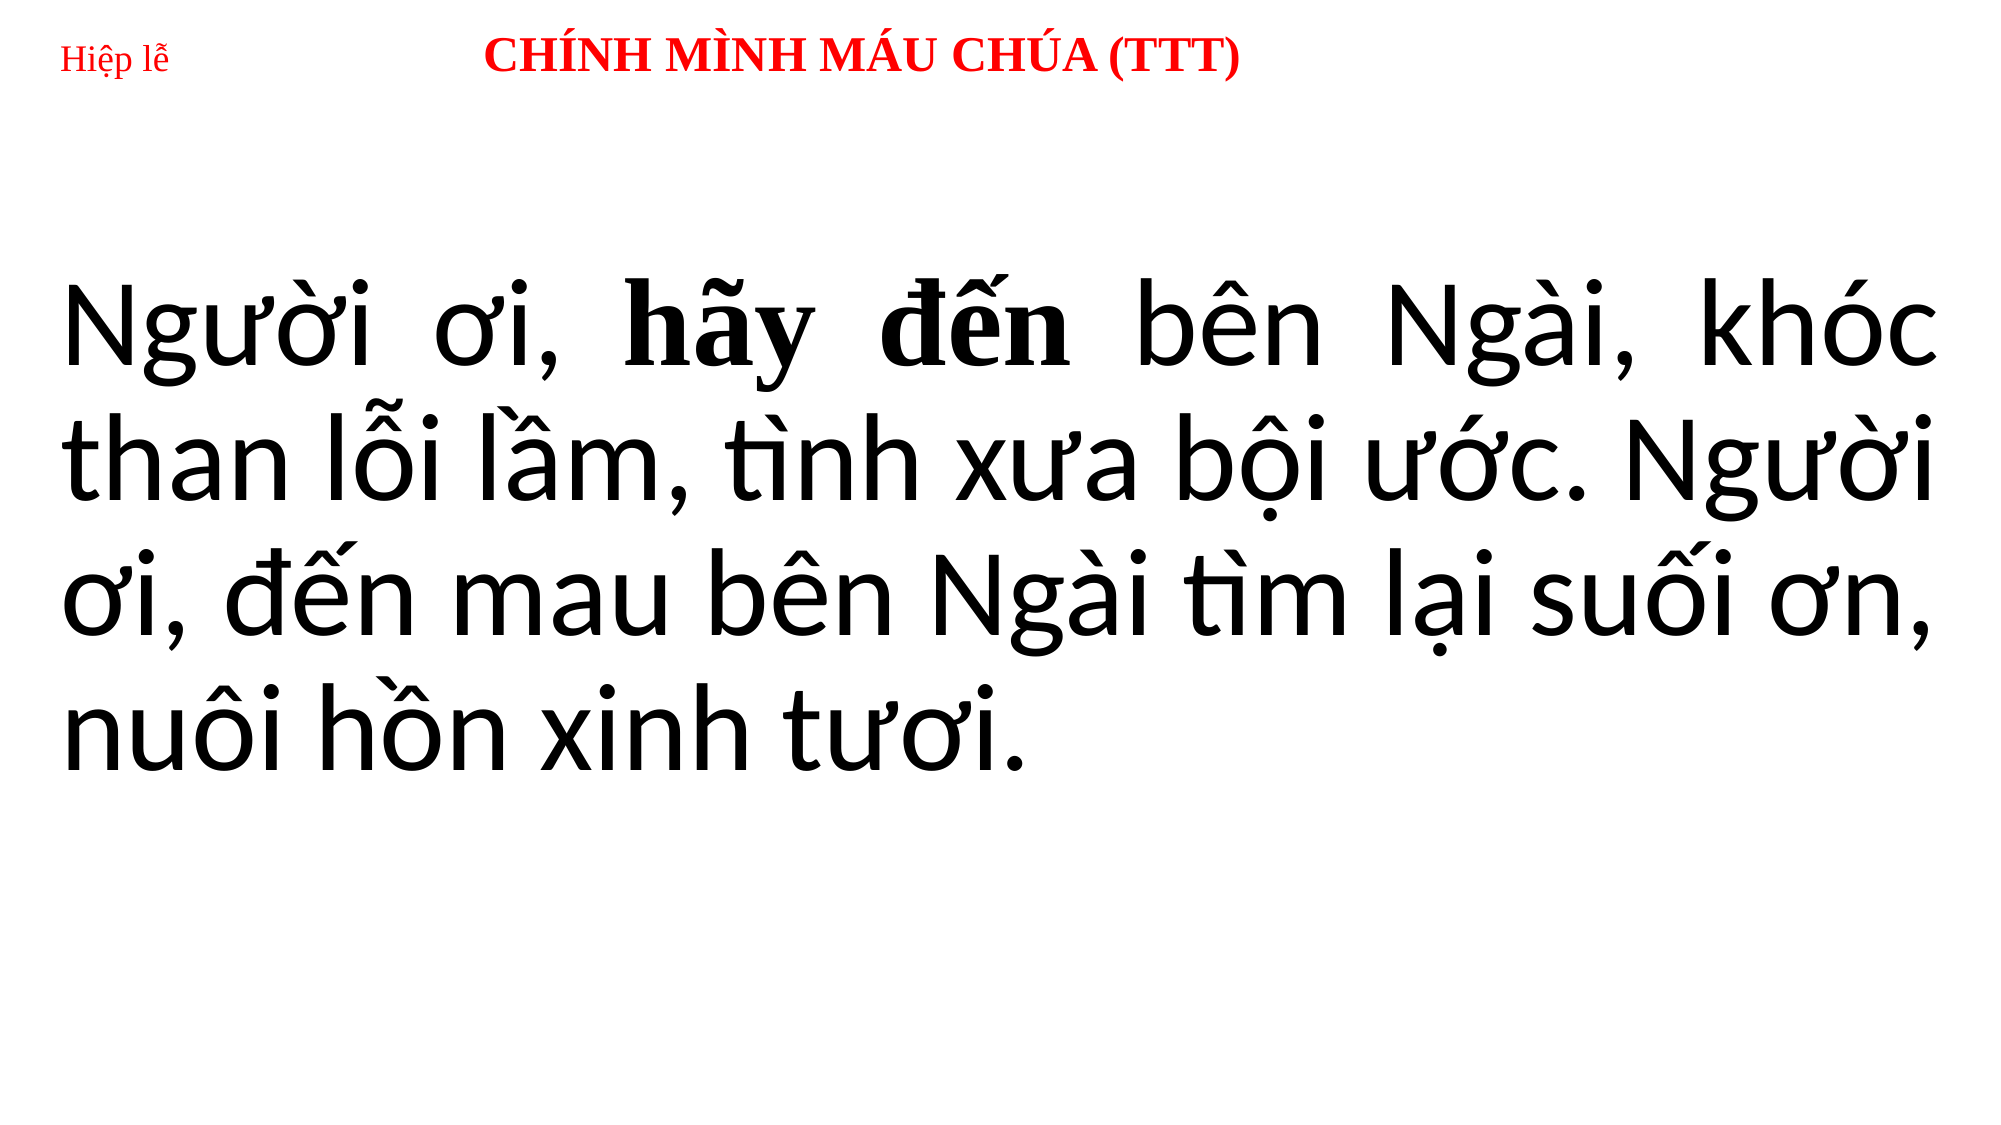

# Hiệp lễ                                 CHÍNH MÌNH MÁU CHÚA (TTT)
Người ơi, hãy đến bên Ngài, khóc than lỗi lầm, tình xưa bội ước. Người ơi, đến mau bên Ngài tìm lại suối ơn, nuôi hồn xinh tươi.